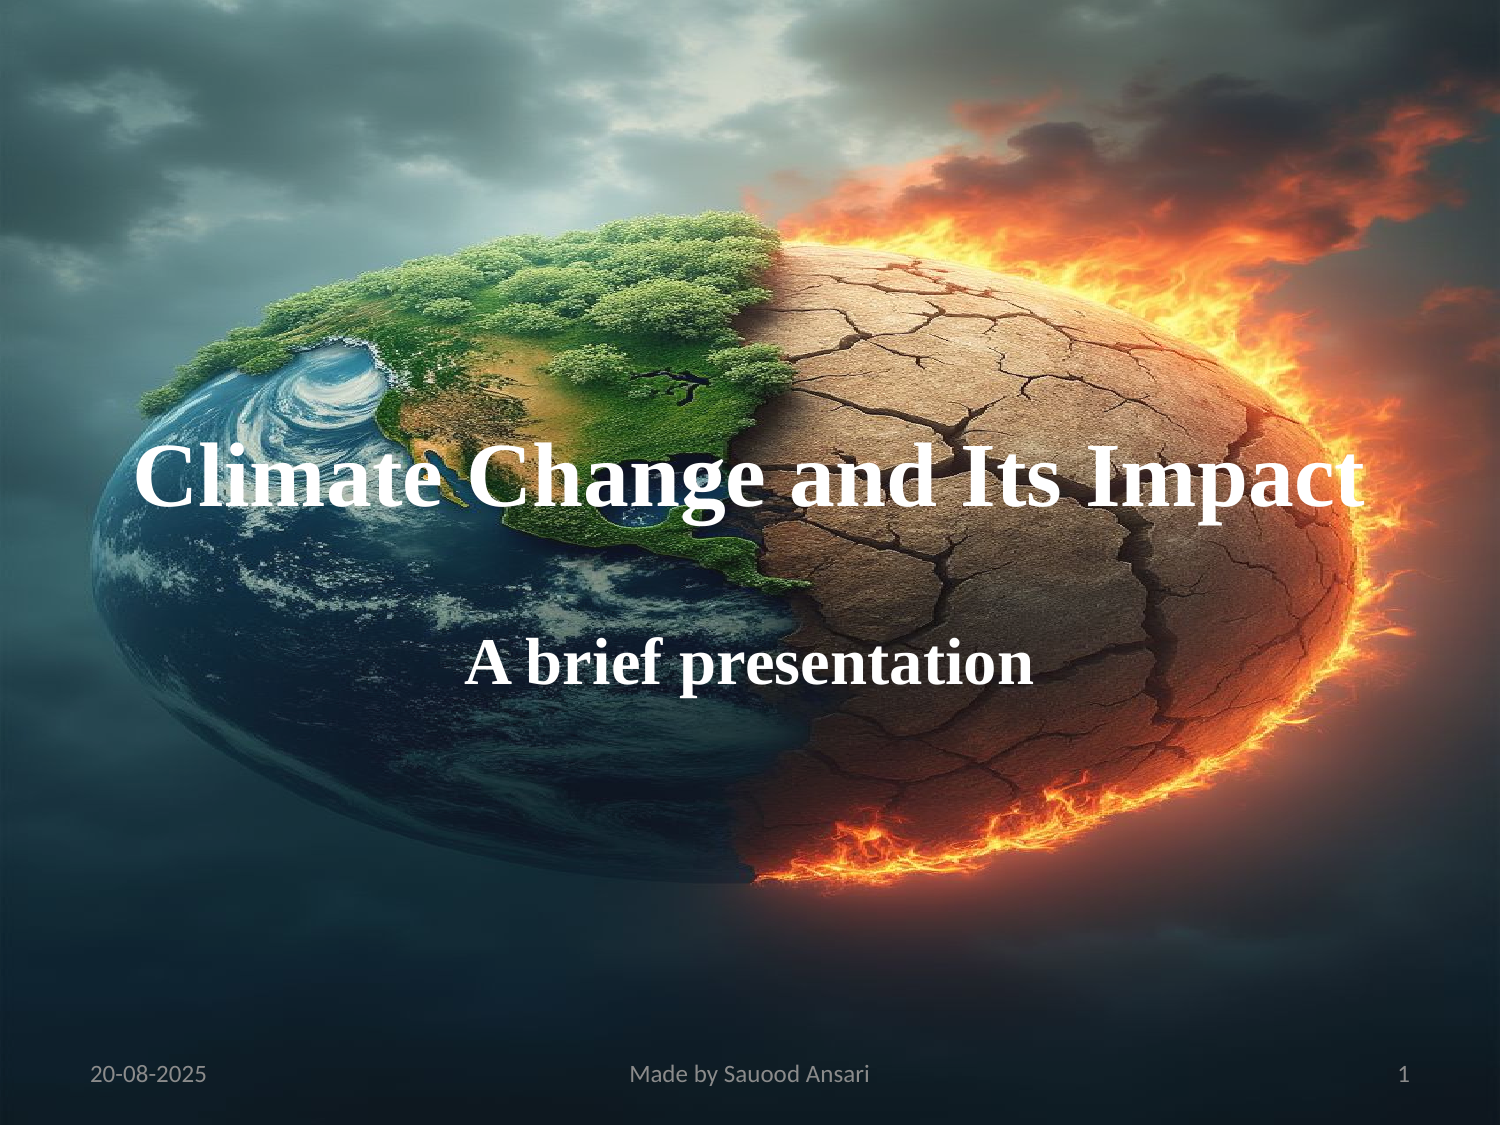

# Climate Change and Its Impact
A brief presentation
20-08-2025
Made by Sauood Ansari
1